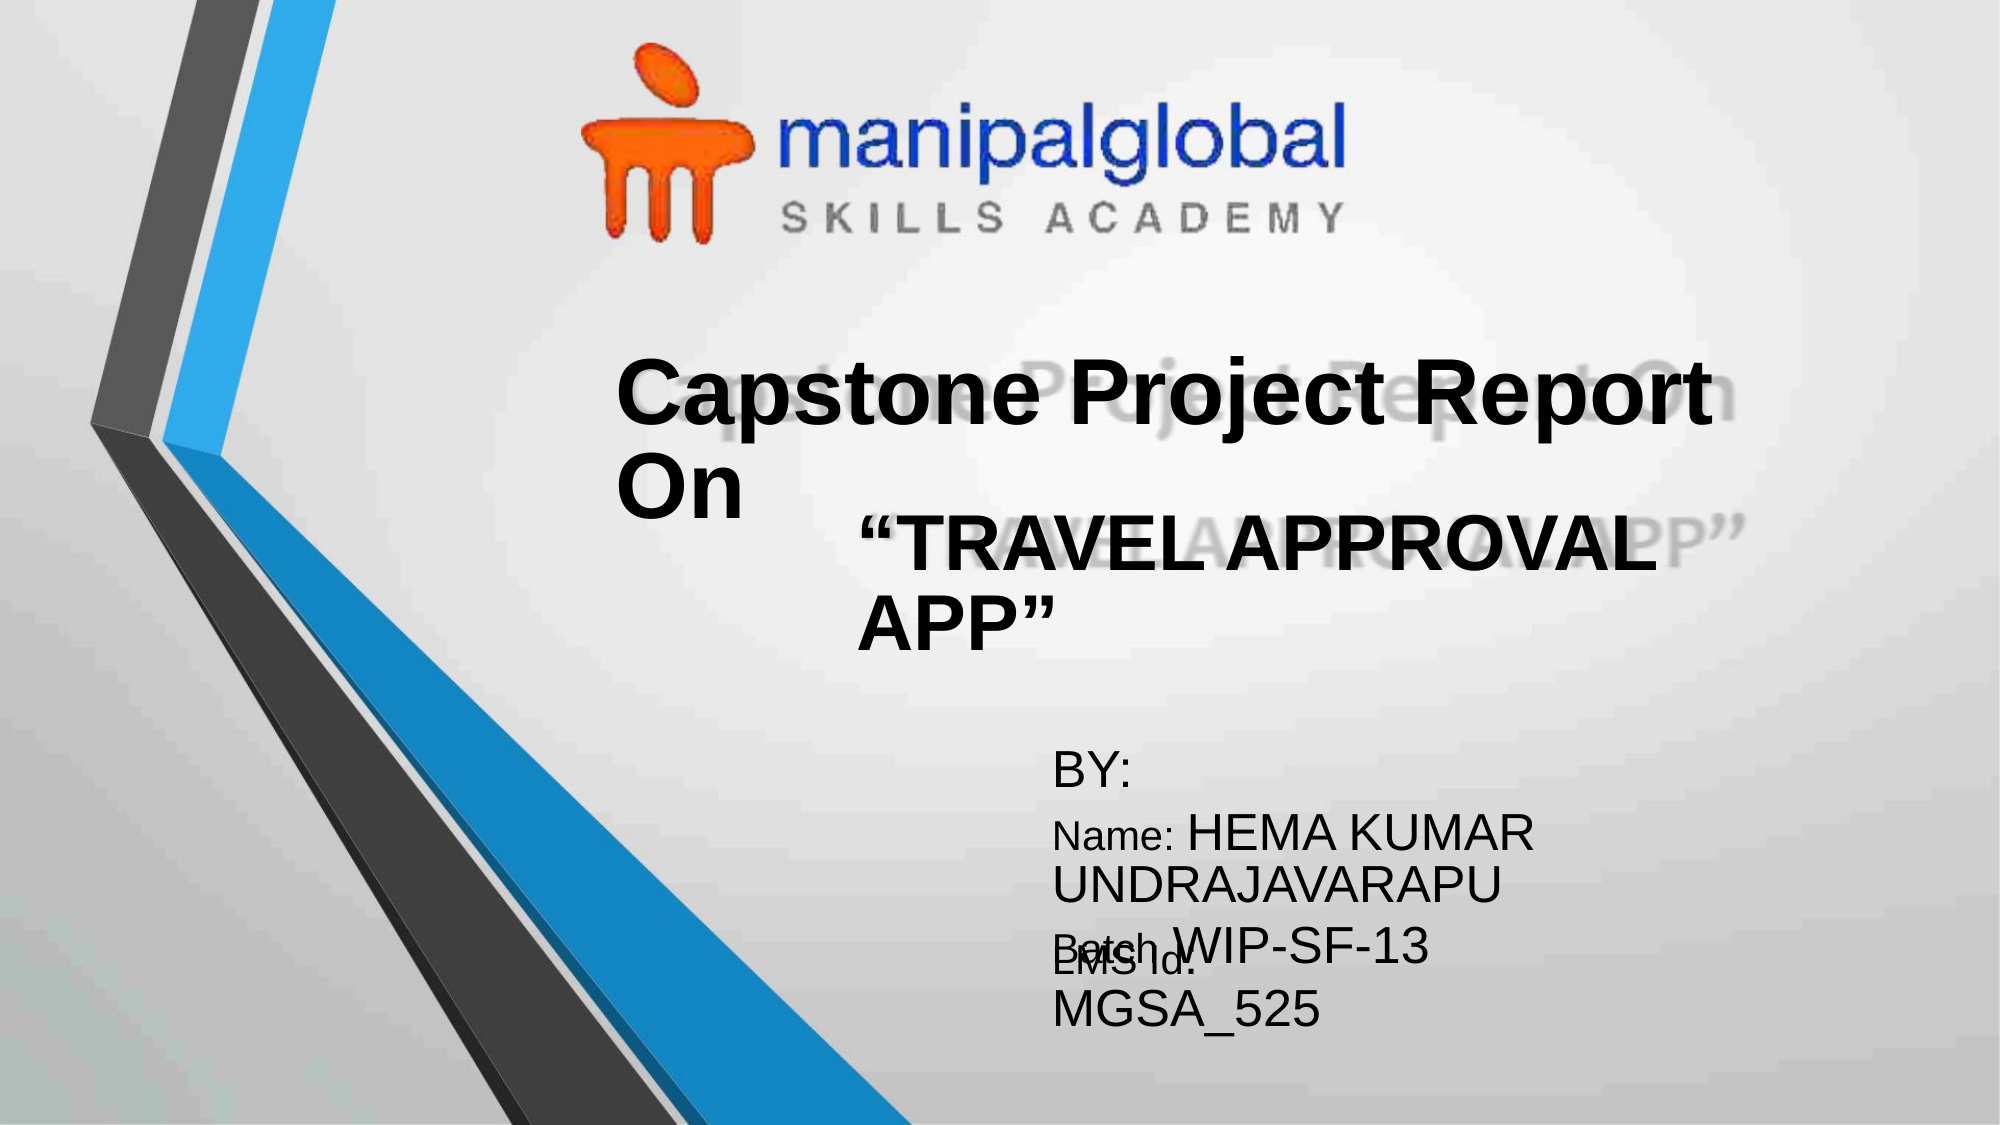

Capstone Project Report On
“TRAVEL APPROVAL APP”
BY:
Name: HEMA KUMAR UNDRAJAVARAPU
Batch WIP-SF-13
LMS Id: MGSA_525